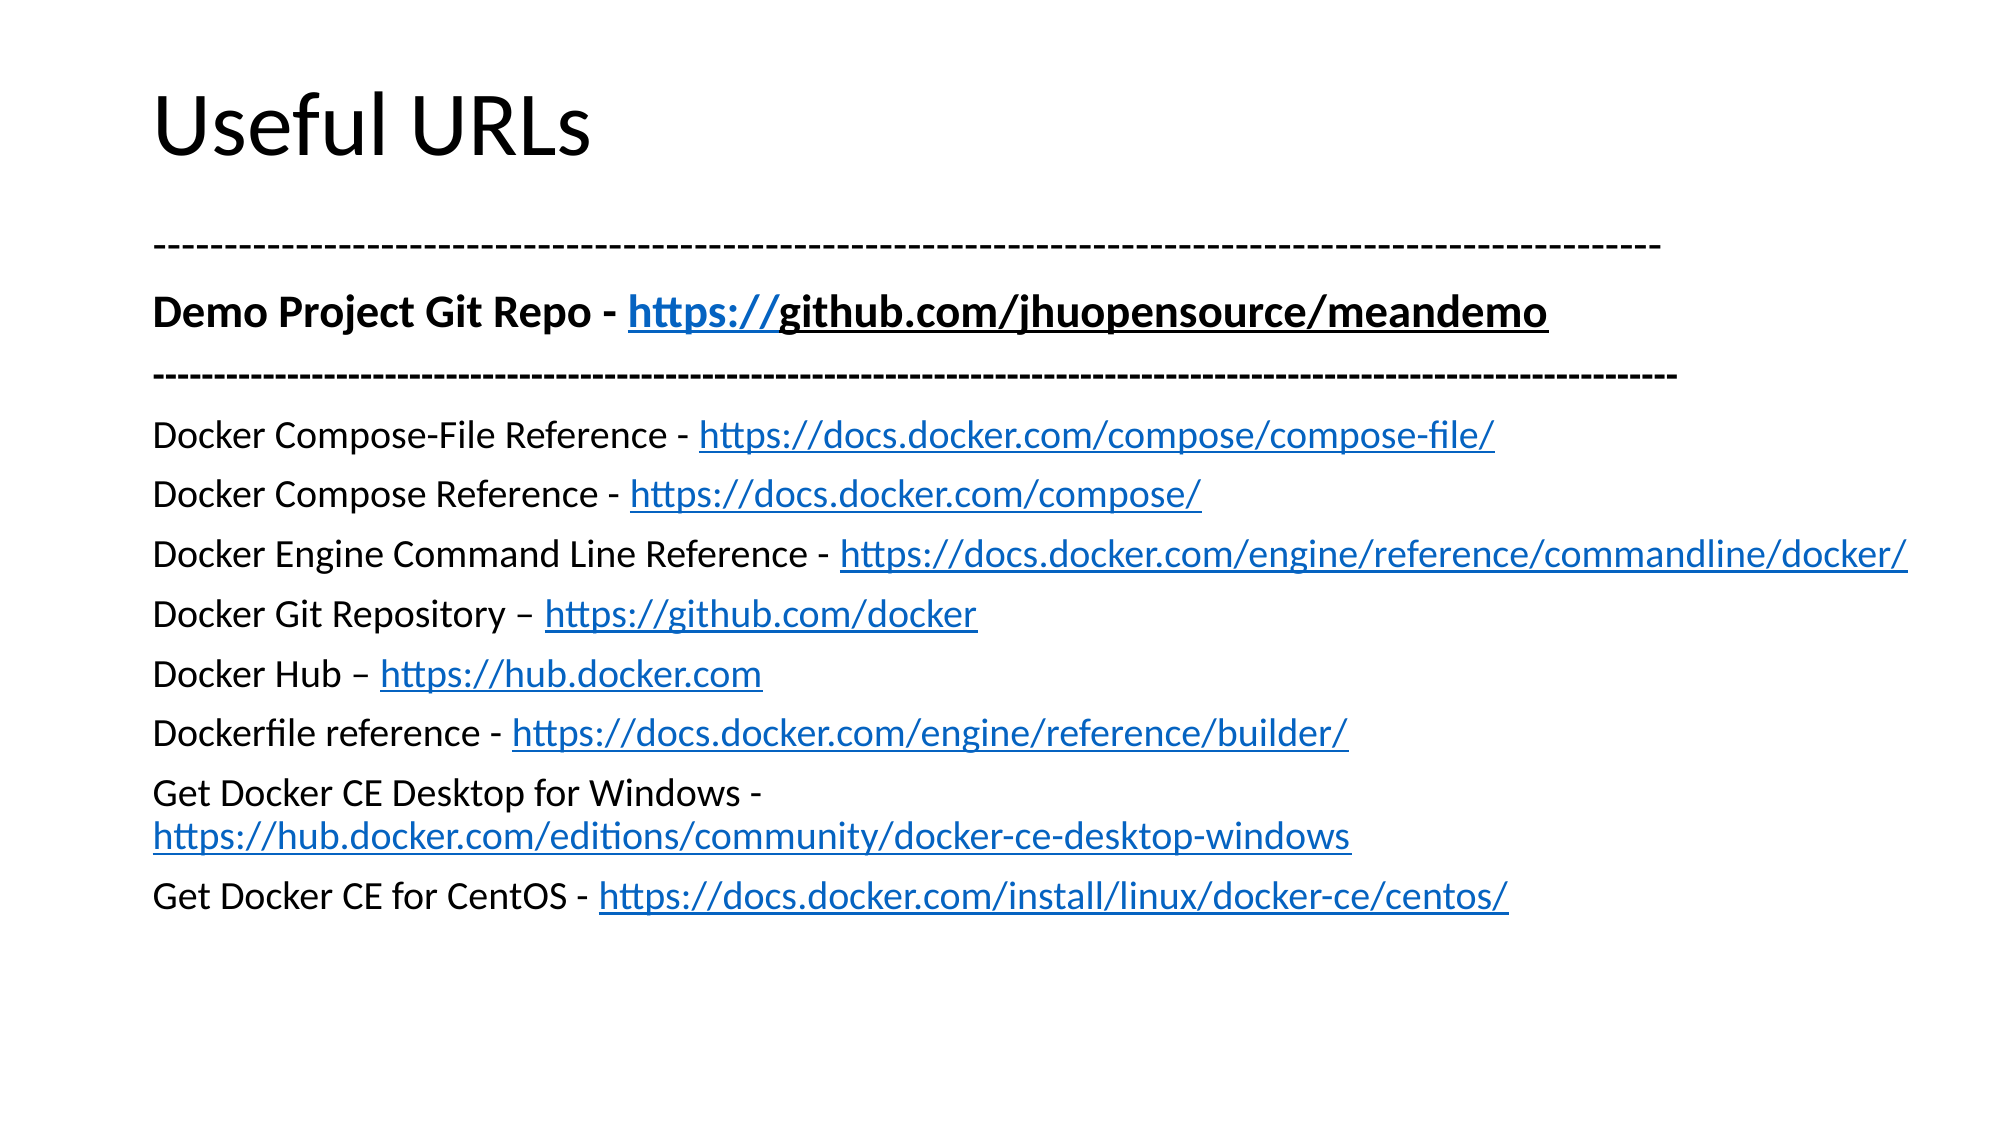

# Useful URLs
----------------------------------------------------------------------------------------------------------
Demo Project Git Repo - https://github.com/jhuopensource/meandemo
-----------------------------------------------------------------------------------------------------------------------------
Docker Compose-File Reference - https://docs.docker.com/compose/compose-file/
Docker Compose Reference - https://docs.docker.com/compose/
Docker Engine Command Line Reference - https://docs.docker.com/engine/reference/commandline/docker/
Docker Git Repository – https://github.com/docker
Docker Hub – https://hub.docker.com
Dockerfile reference - https://docs.docker.com/engine/reference/builder/
Get Docker CE Desktop for Windows - https://hub.docker.com/editions/community/docker-ce-desktop-windows
Get Docker CE for CentOS - https://docs.docker.com/install/linux/docker-ce/centos/